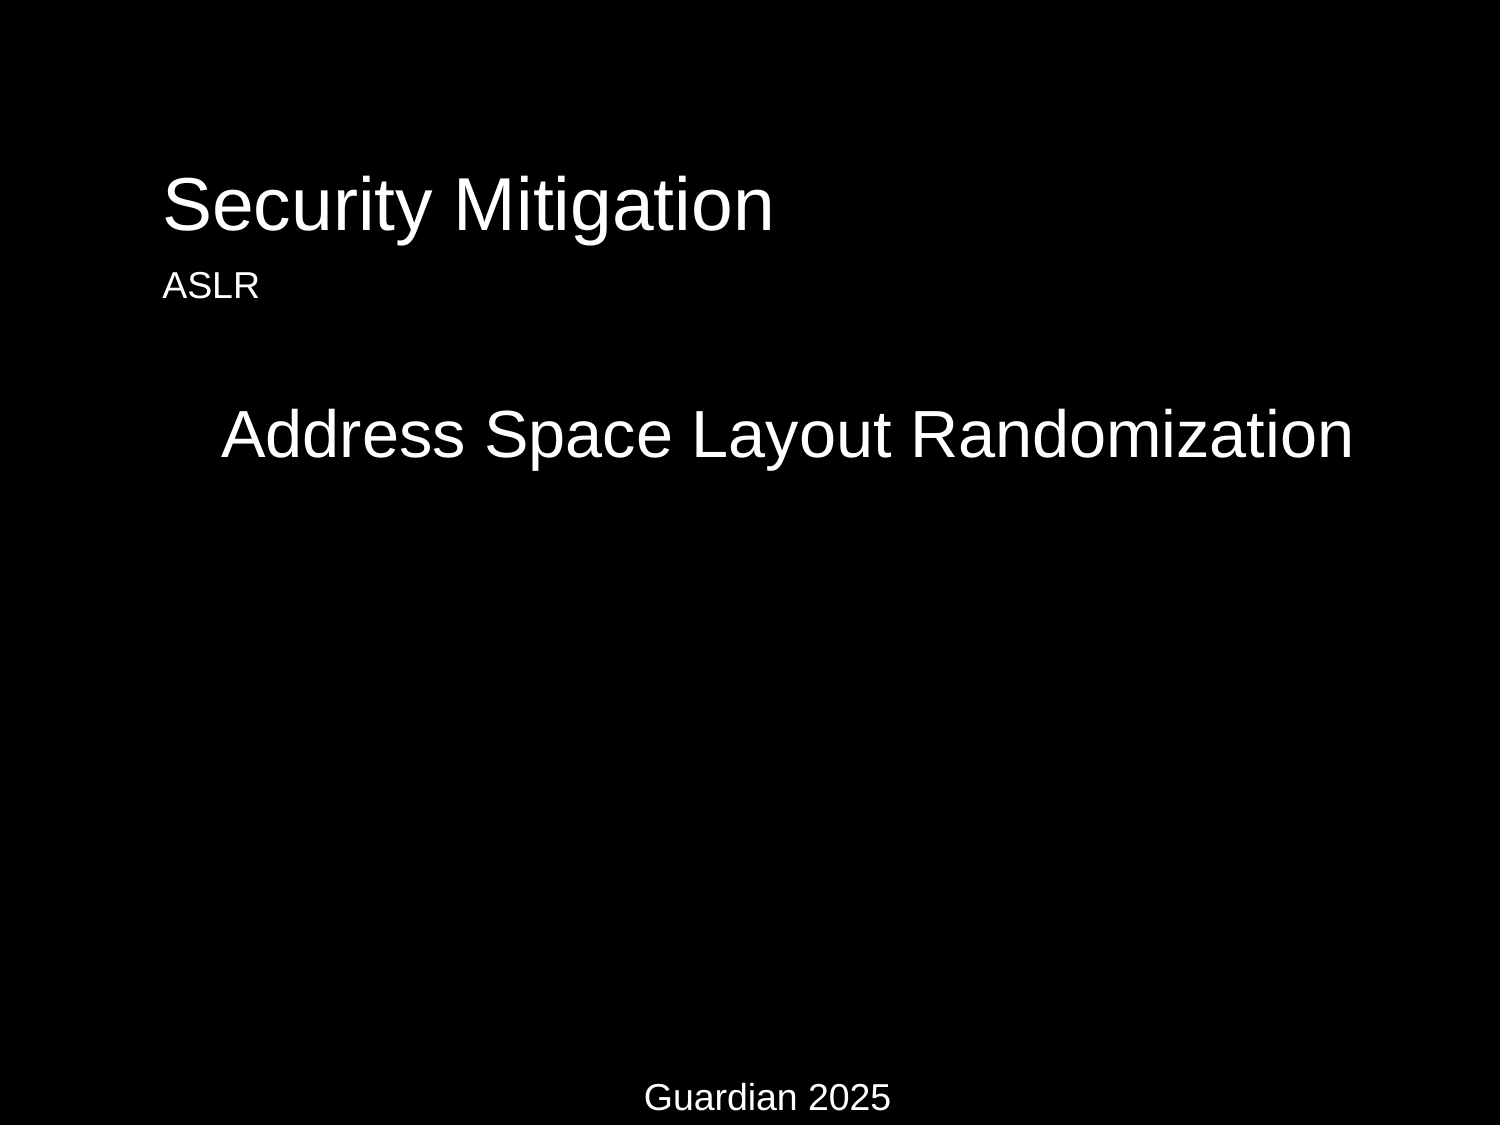

Security Mitigation
ASLR
Address Space Layout Randomization

Guardian 2025